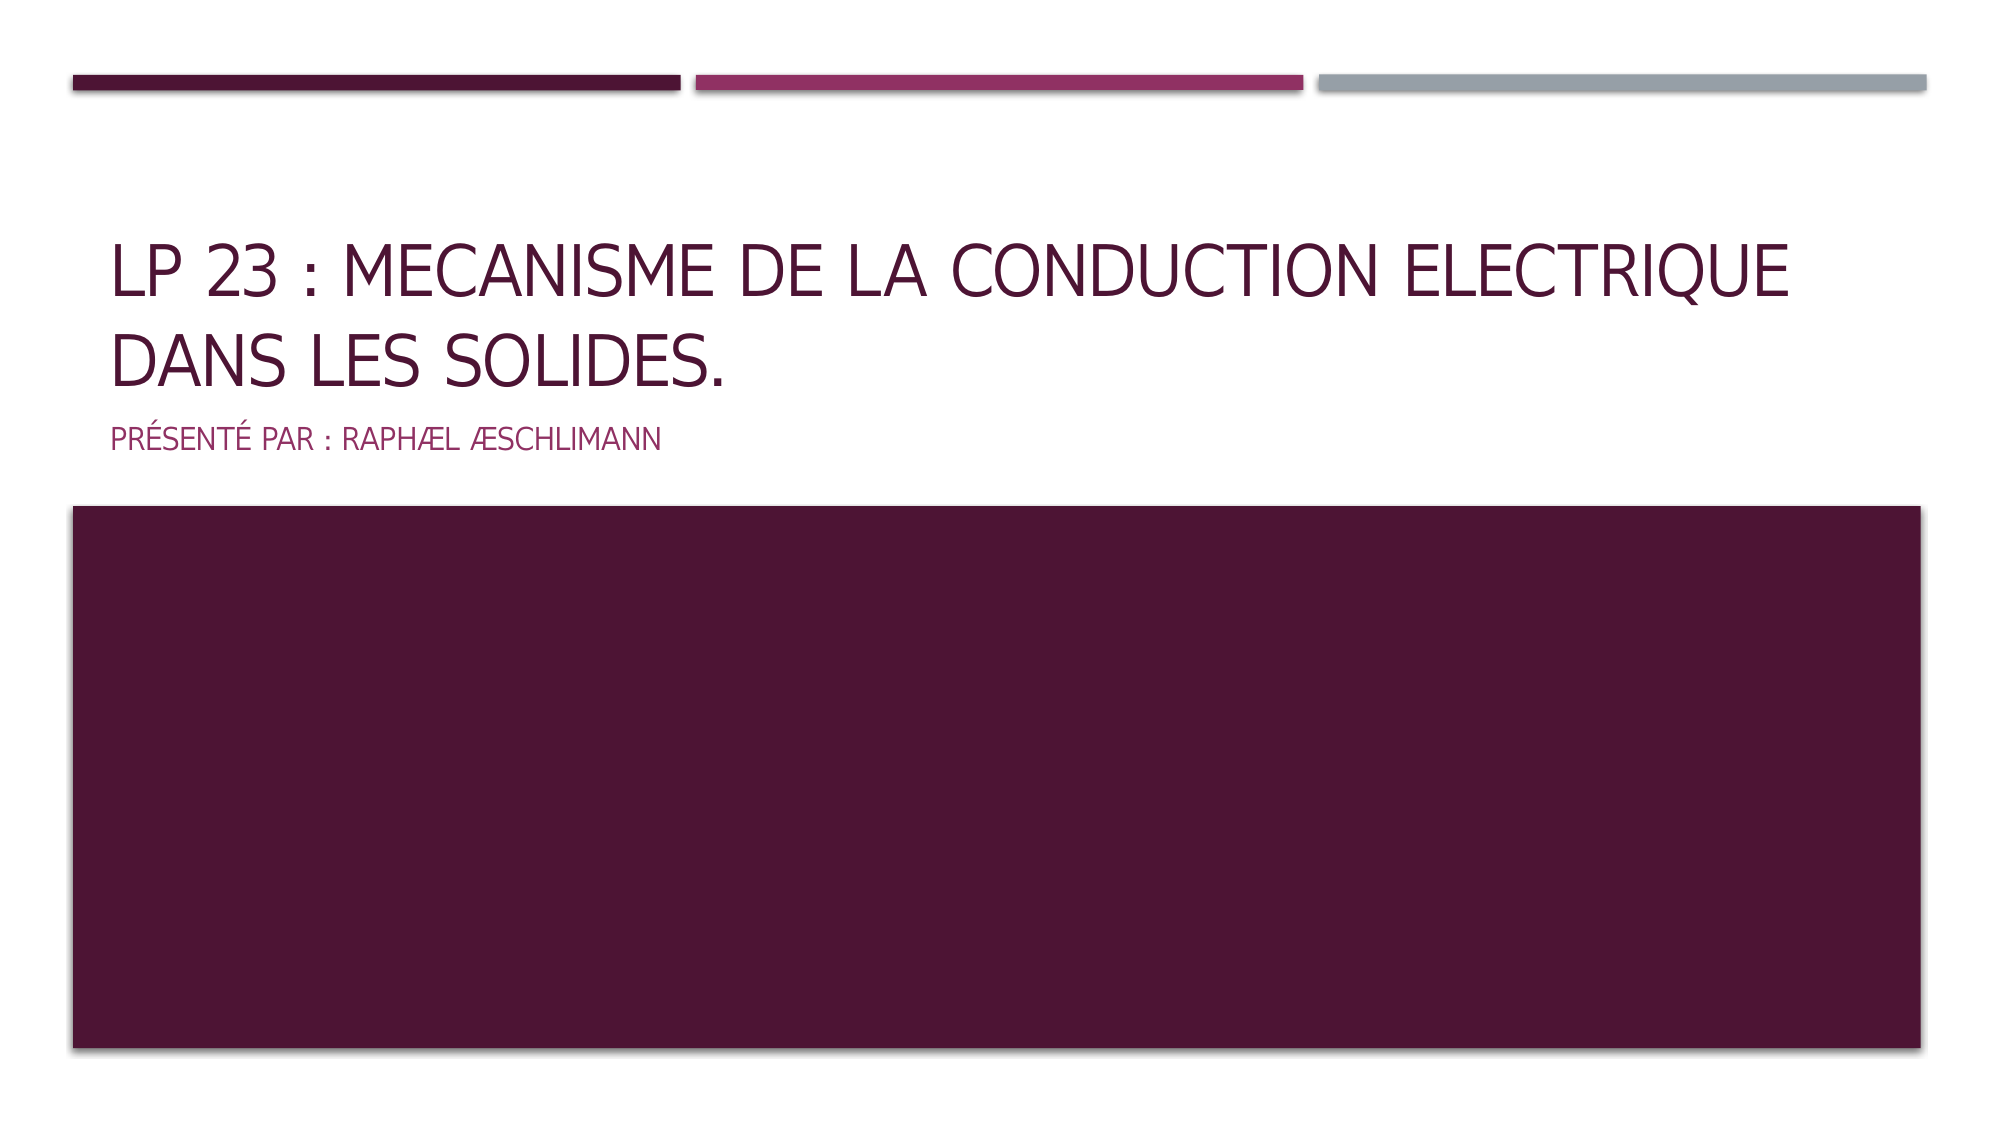

# LP 23 : Mecanisme de la conduction electrique dans les solides.
Présenté par : Raphael Aeschlimann